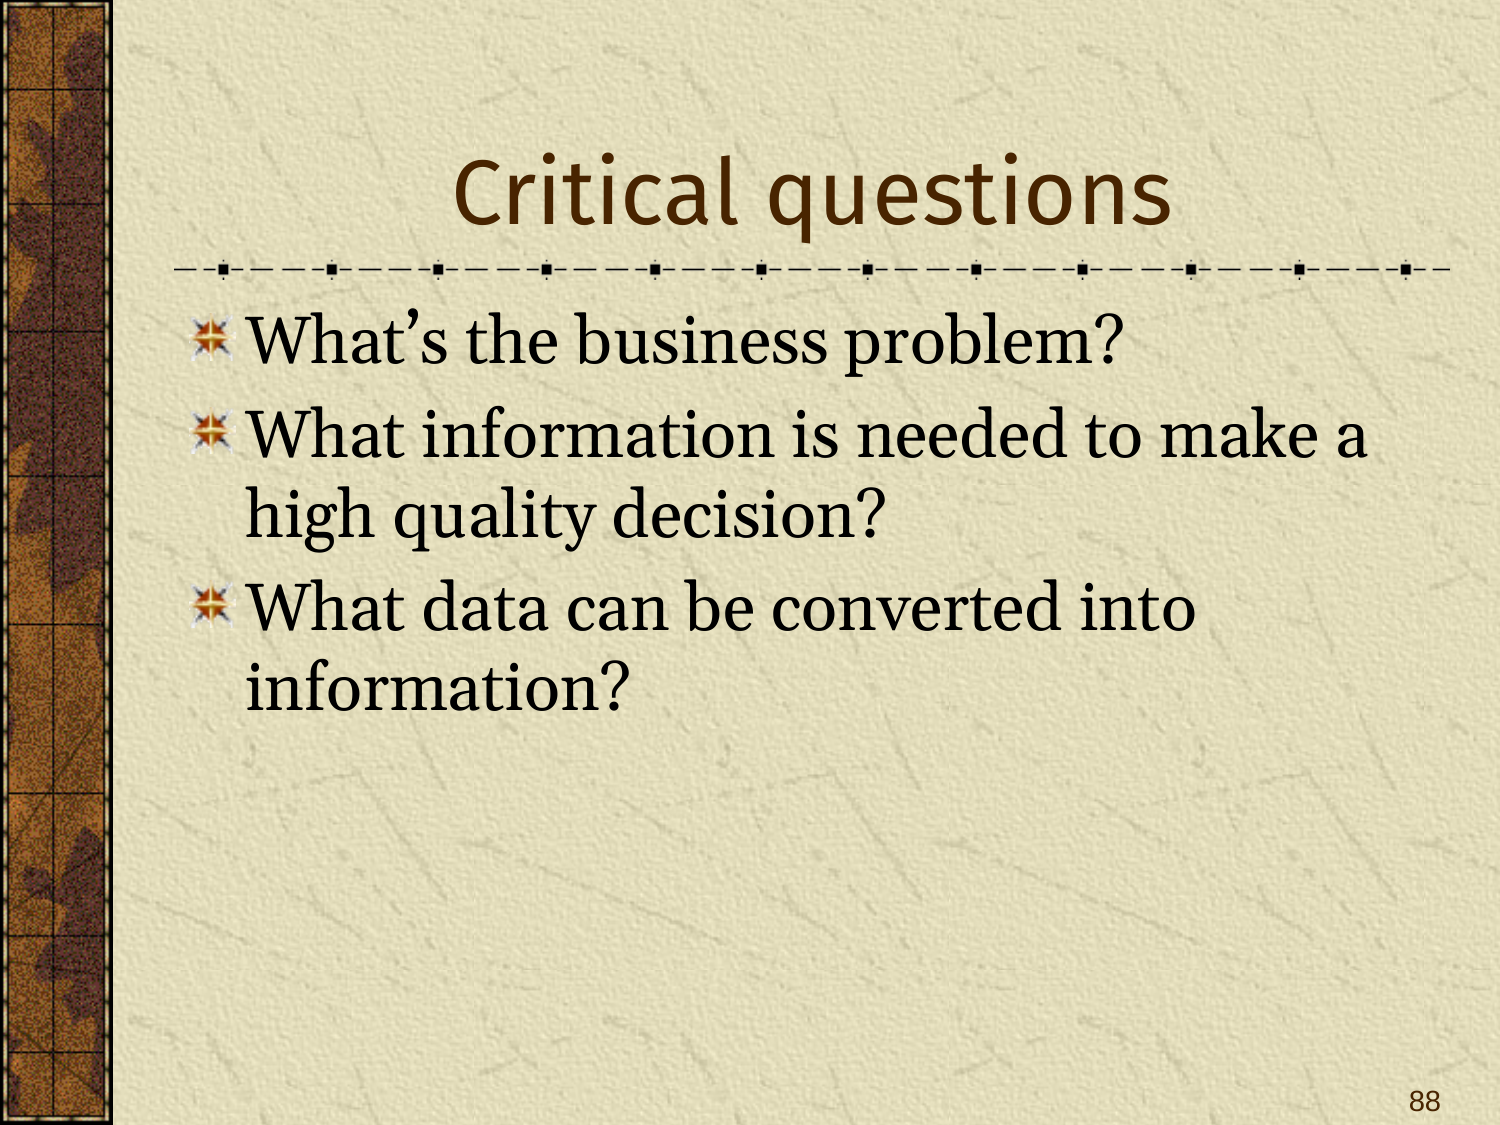

# Critical questions
What’s the business problem?
What information is needed to make a high quality decision?
What data can be converted into information?
88